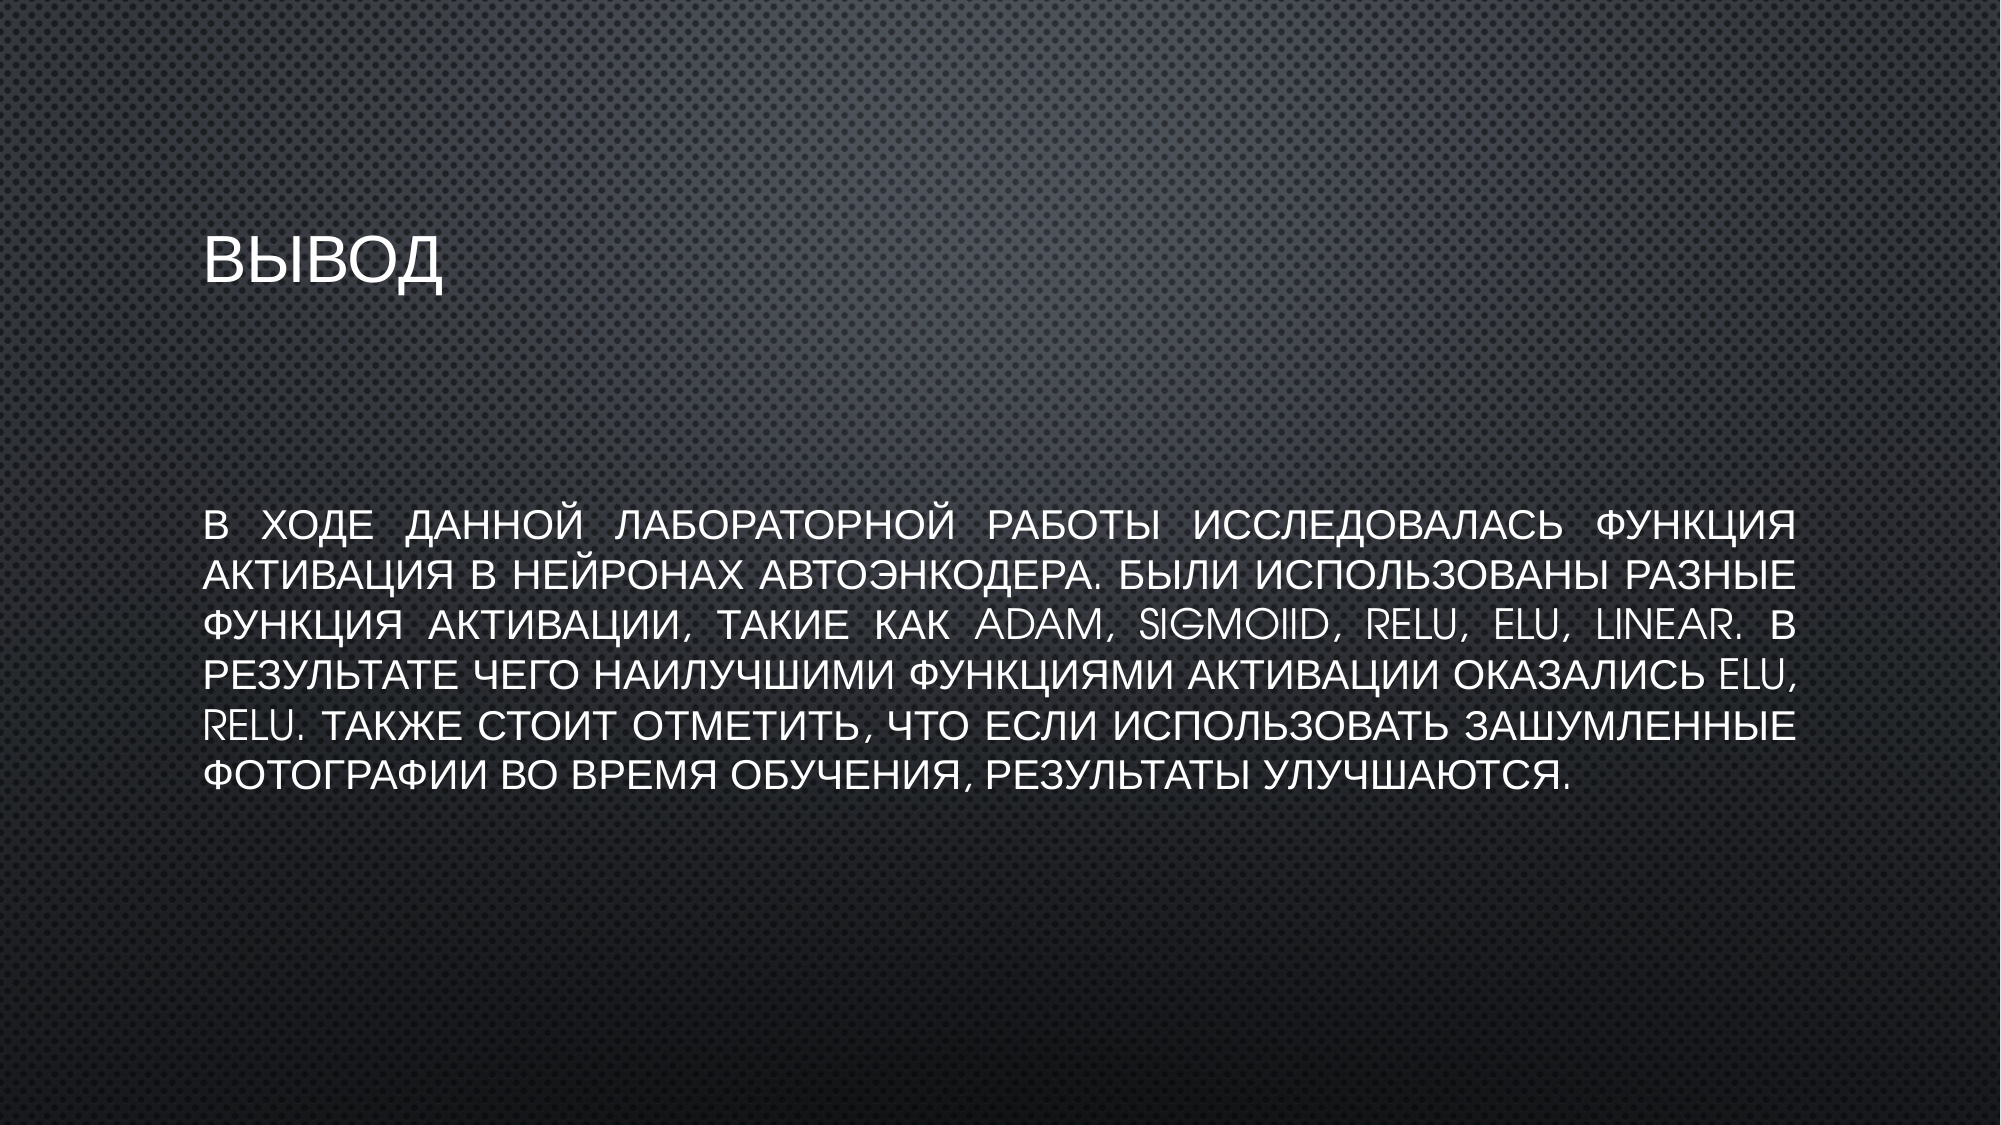

# Вывод
В ходе данной лабораторной работы исследовалась функция активация в нейронах автоэнкодера. Были использованы разные функция активации, такие как adam, sigmoiid, relu, Elu, linear. В результате чего наилучшими функциями активации оказались elu, relu. Также стоит отметить, что если использовать зашумленные фотографии во время обучения, результаты улучшаются.